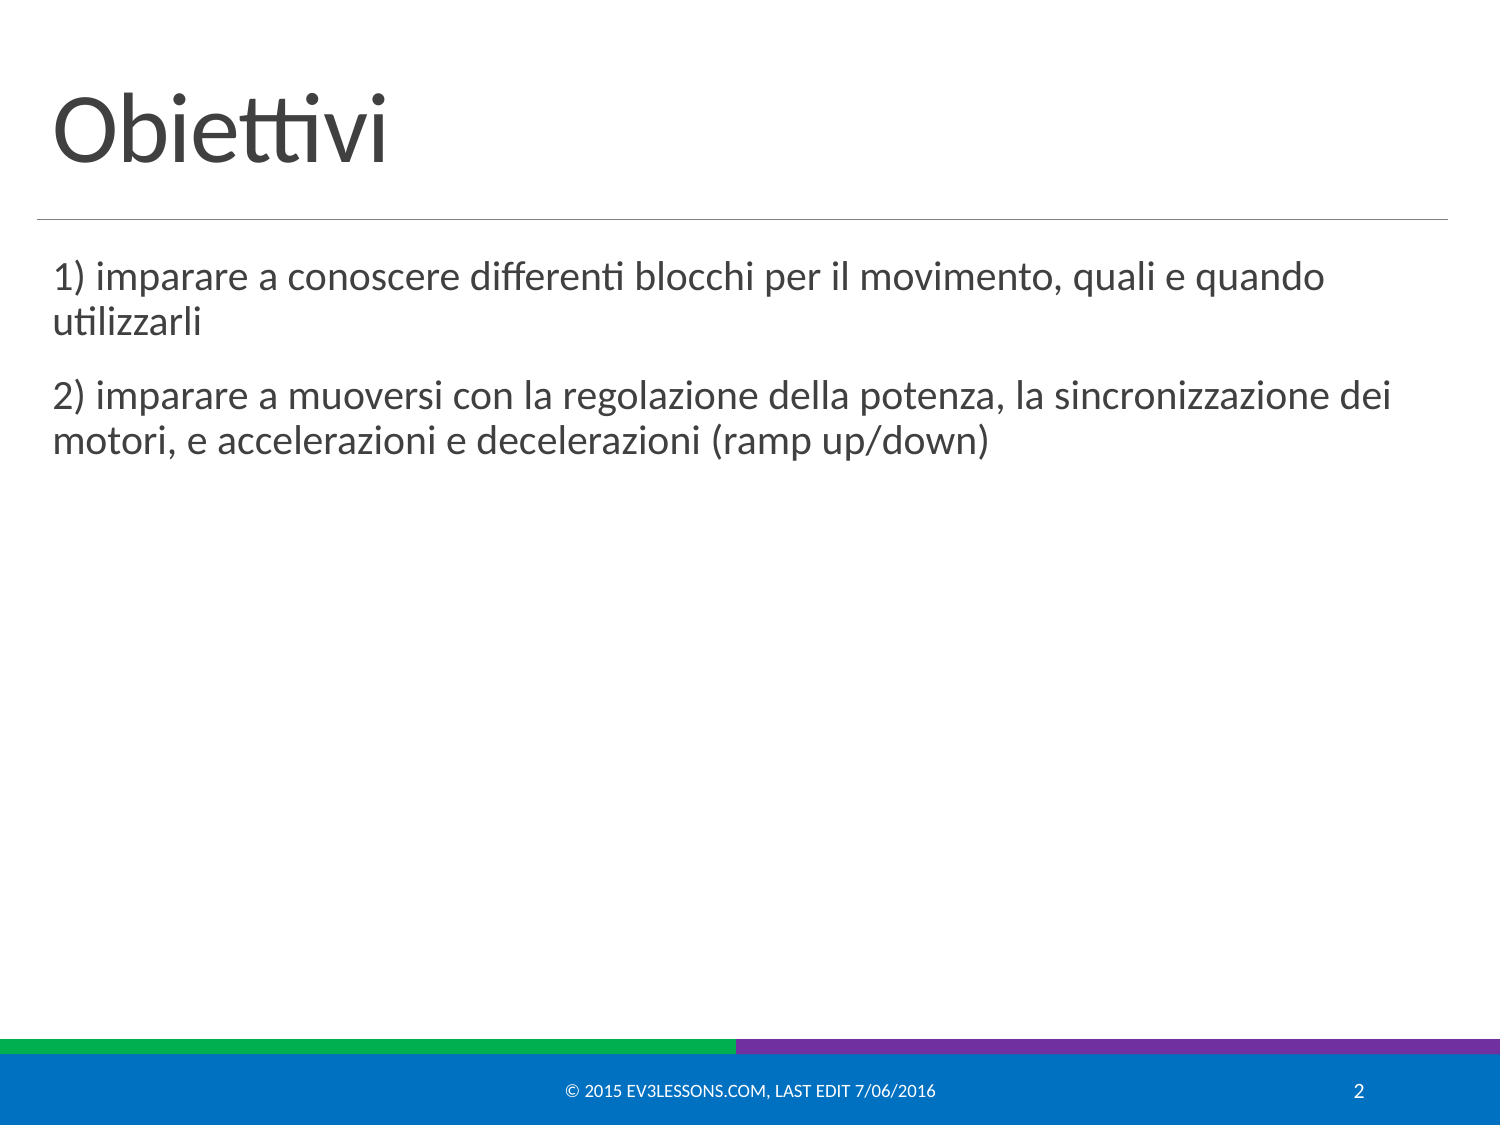

# Obiettivi
1) imparare a conoscere differenti blocchi per il movimento, quali e quando utilizzarli
2) imparare a muoversi con la regolazione della potenza, la sincronizzazione dei motori, e accelerazioni e decelerazioni (ramp up/down)
© 2015 EV3Lessons.com, Last edit 7/06/2016
2